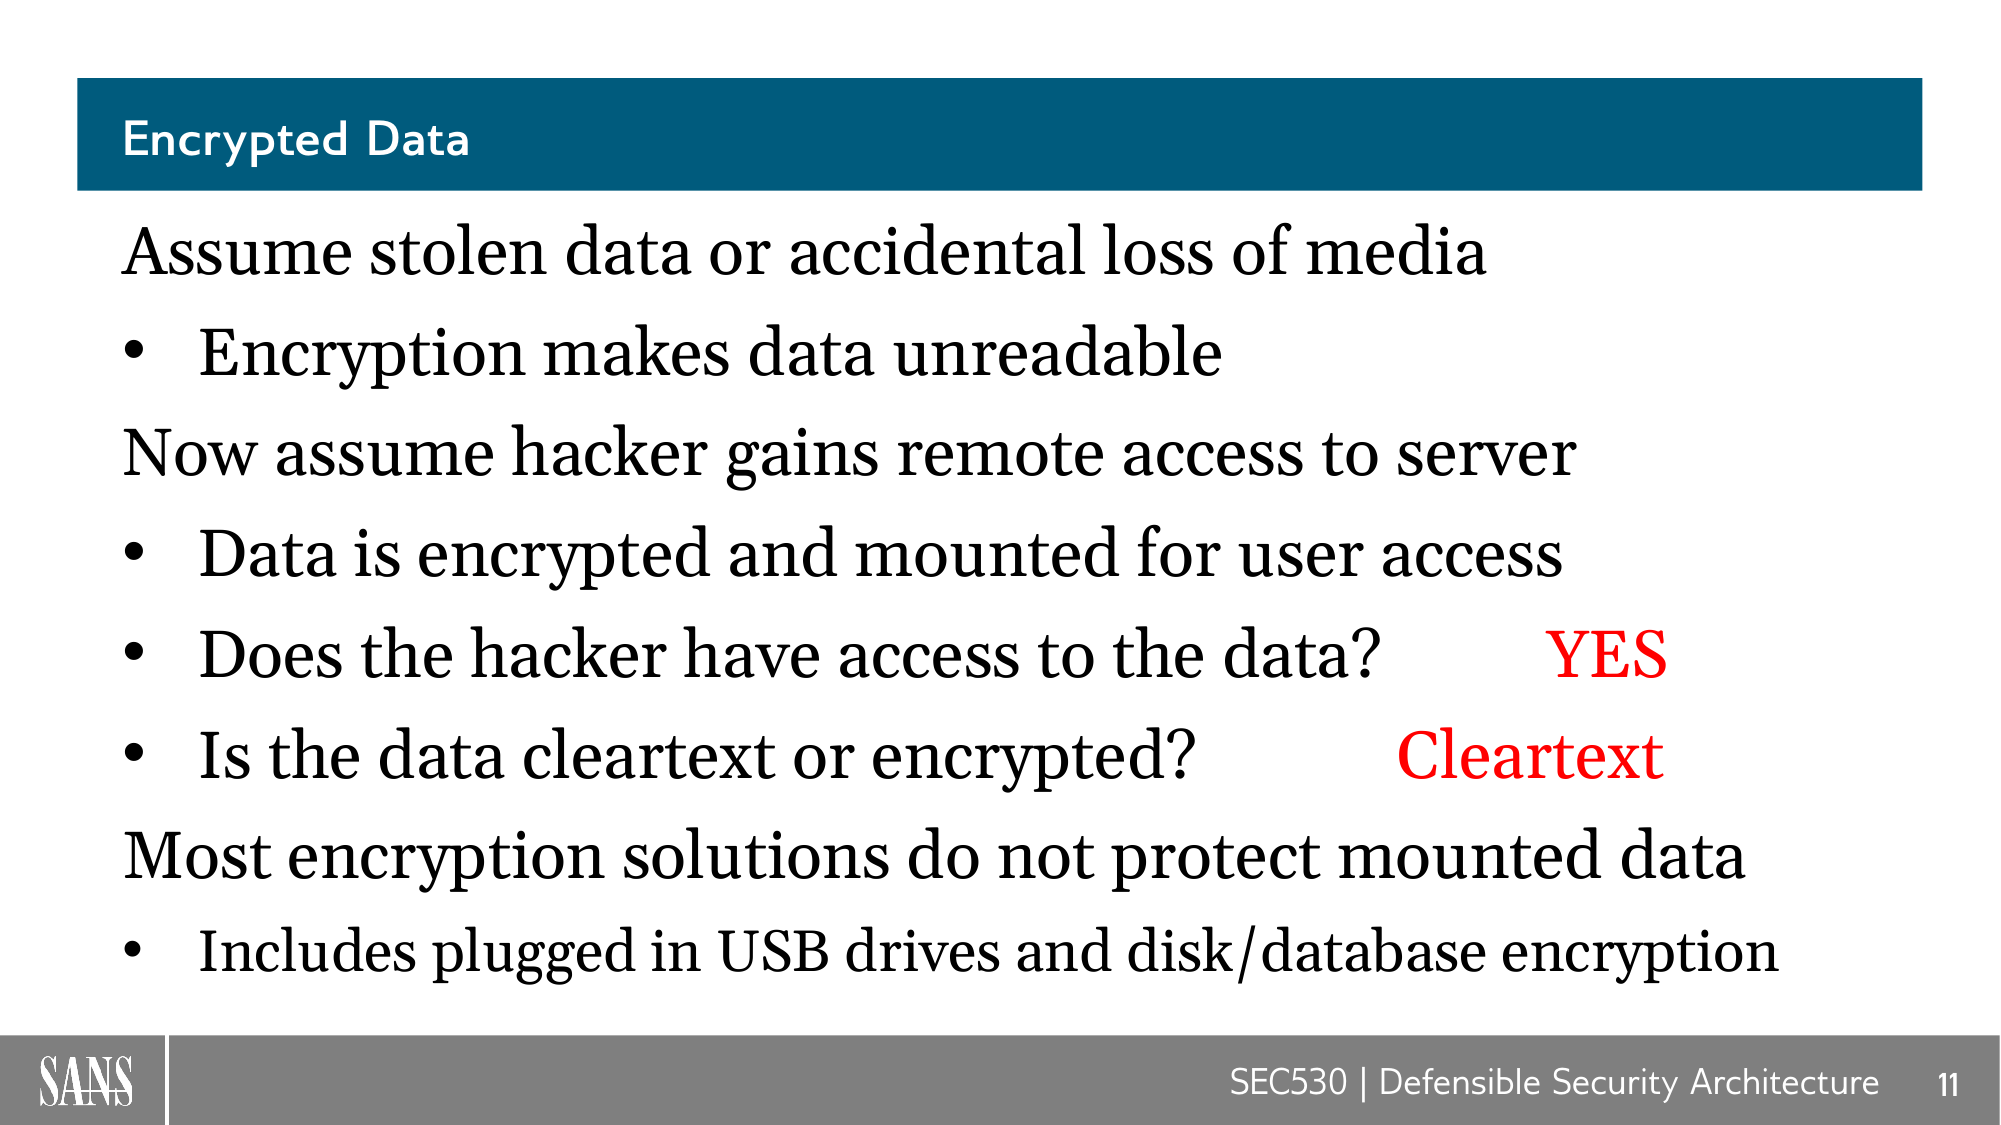

# Encrypted Data
Assume stolen data or accidental loss of media
Encryption makes data unreadable
Now assume hacker gains remote access to server
Data is encrypted and mounted for user access
Does the hacker have access to the data? 	YES
Is the data cleartext or encrypted? 		Cleartext
Most encryption solutions do not protect mounted data
Includes plugged in USB drives and disk/database encryption